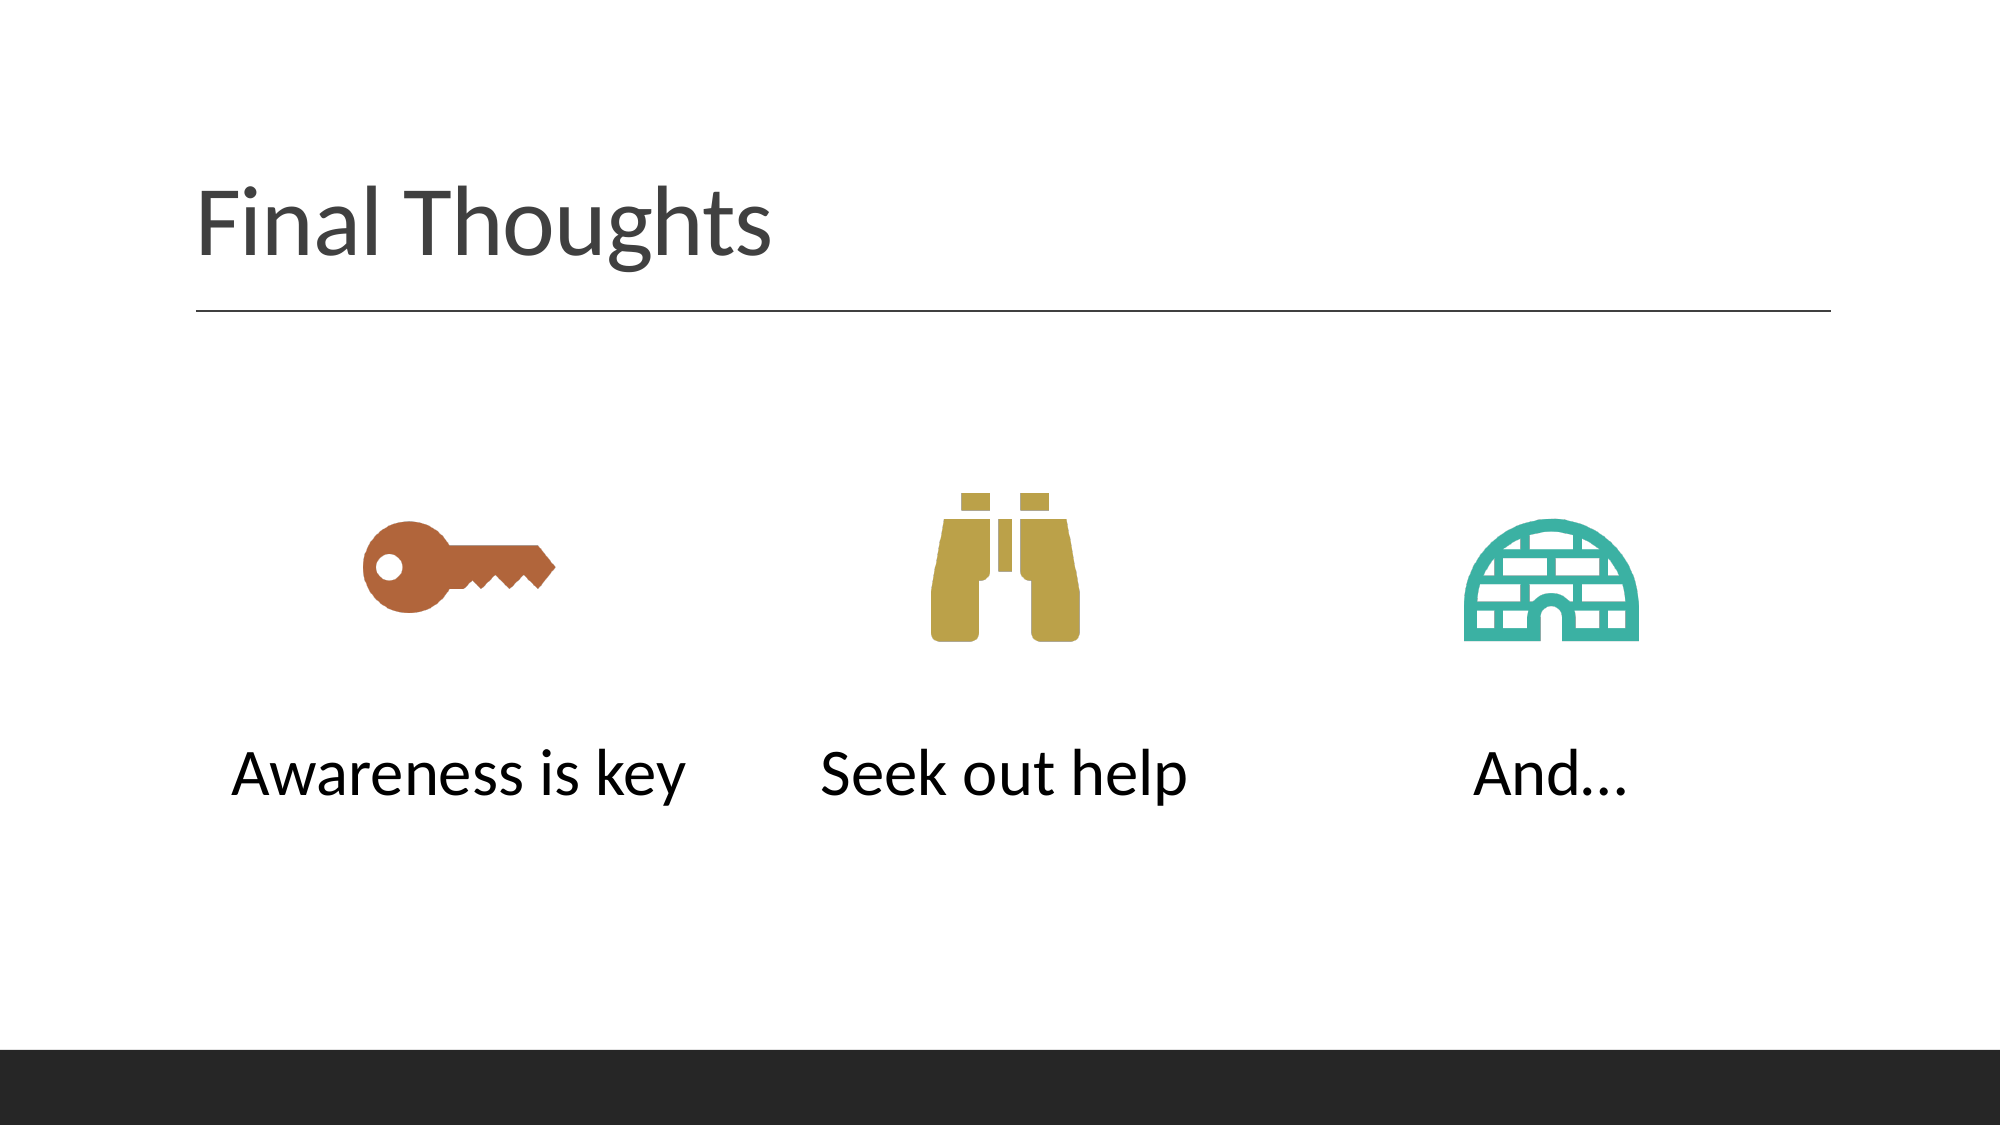

# Final Thoughts
Awareness is key
Seek out help
And…